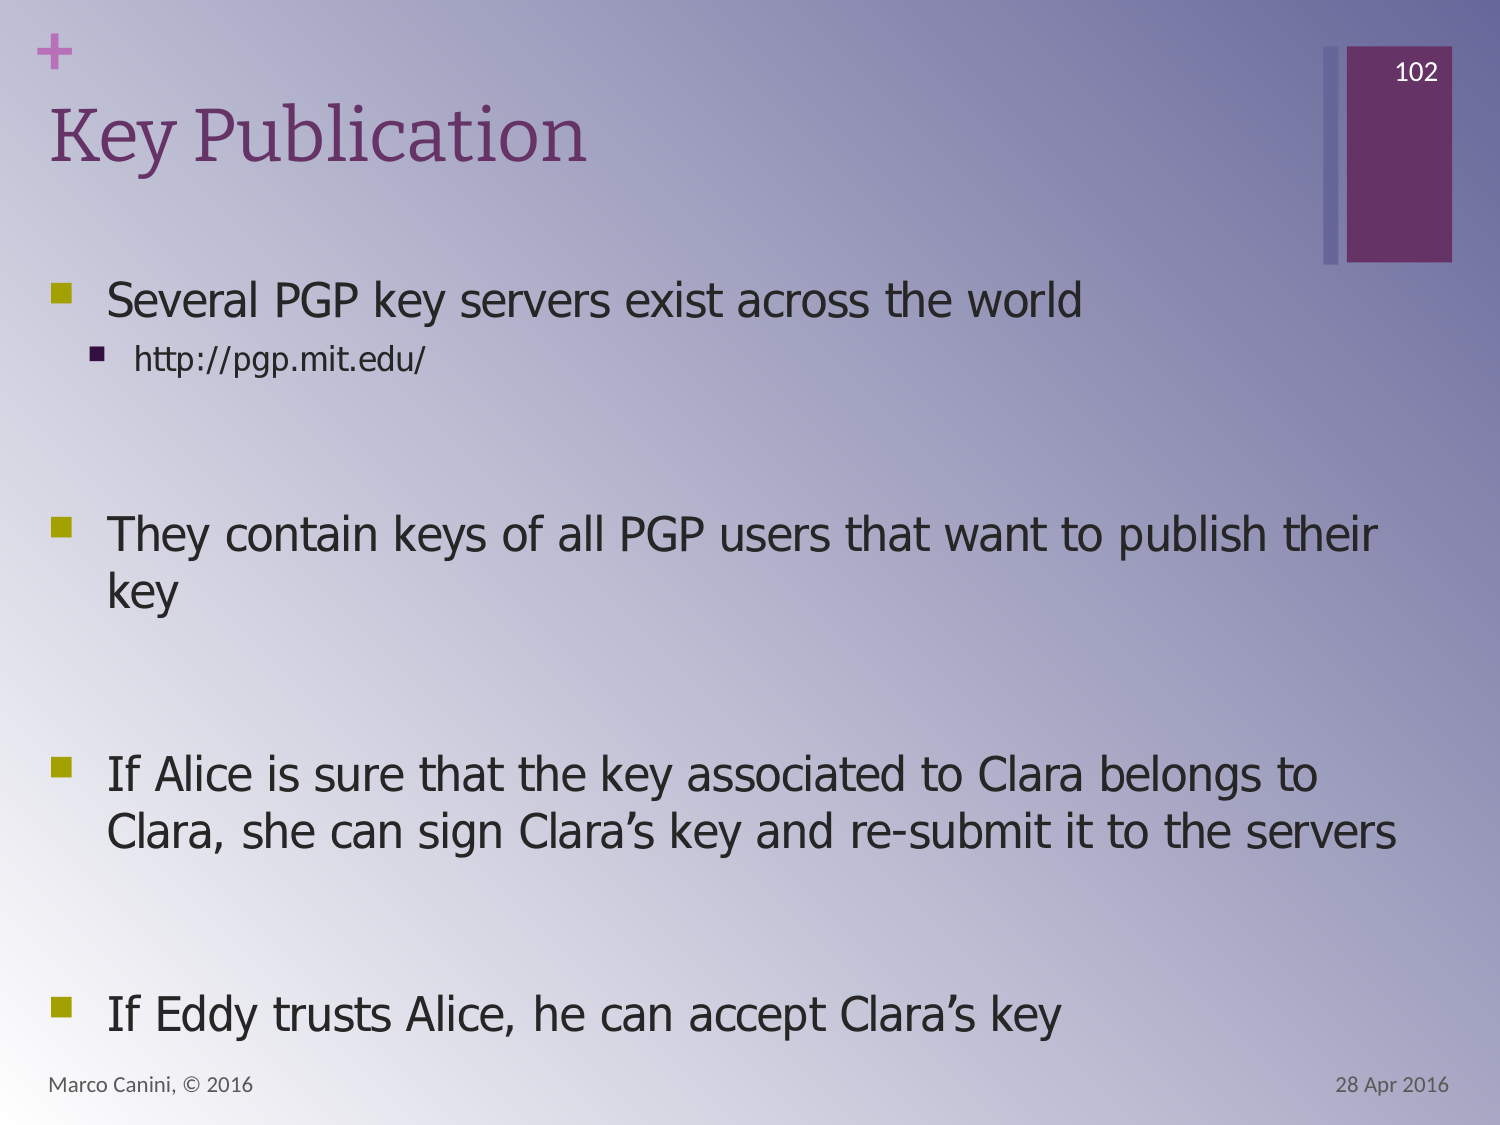

102
# Key Publication
Several PGP key servers exist across the world
http://pgp.mit.edu/

They contain keys of all PGP users that want to publish their key

If Alice is sure that the key associated to Clara belongs to Clara, she can sign Clara’s key and re-submit it to the servers

If Eddy trusts Alice, he can accept Clara’s key

Marco Canini, © 2016
28 Apr 2016